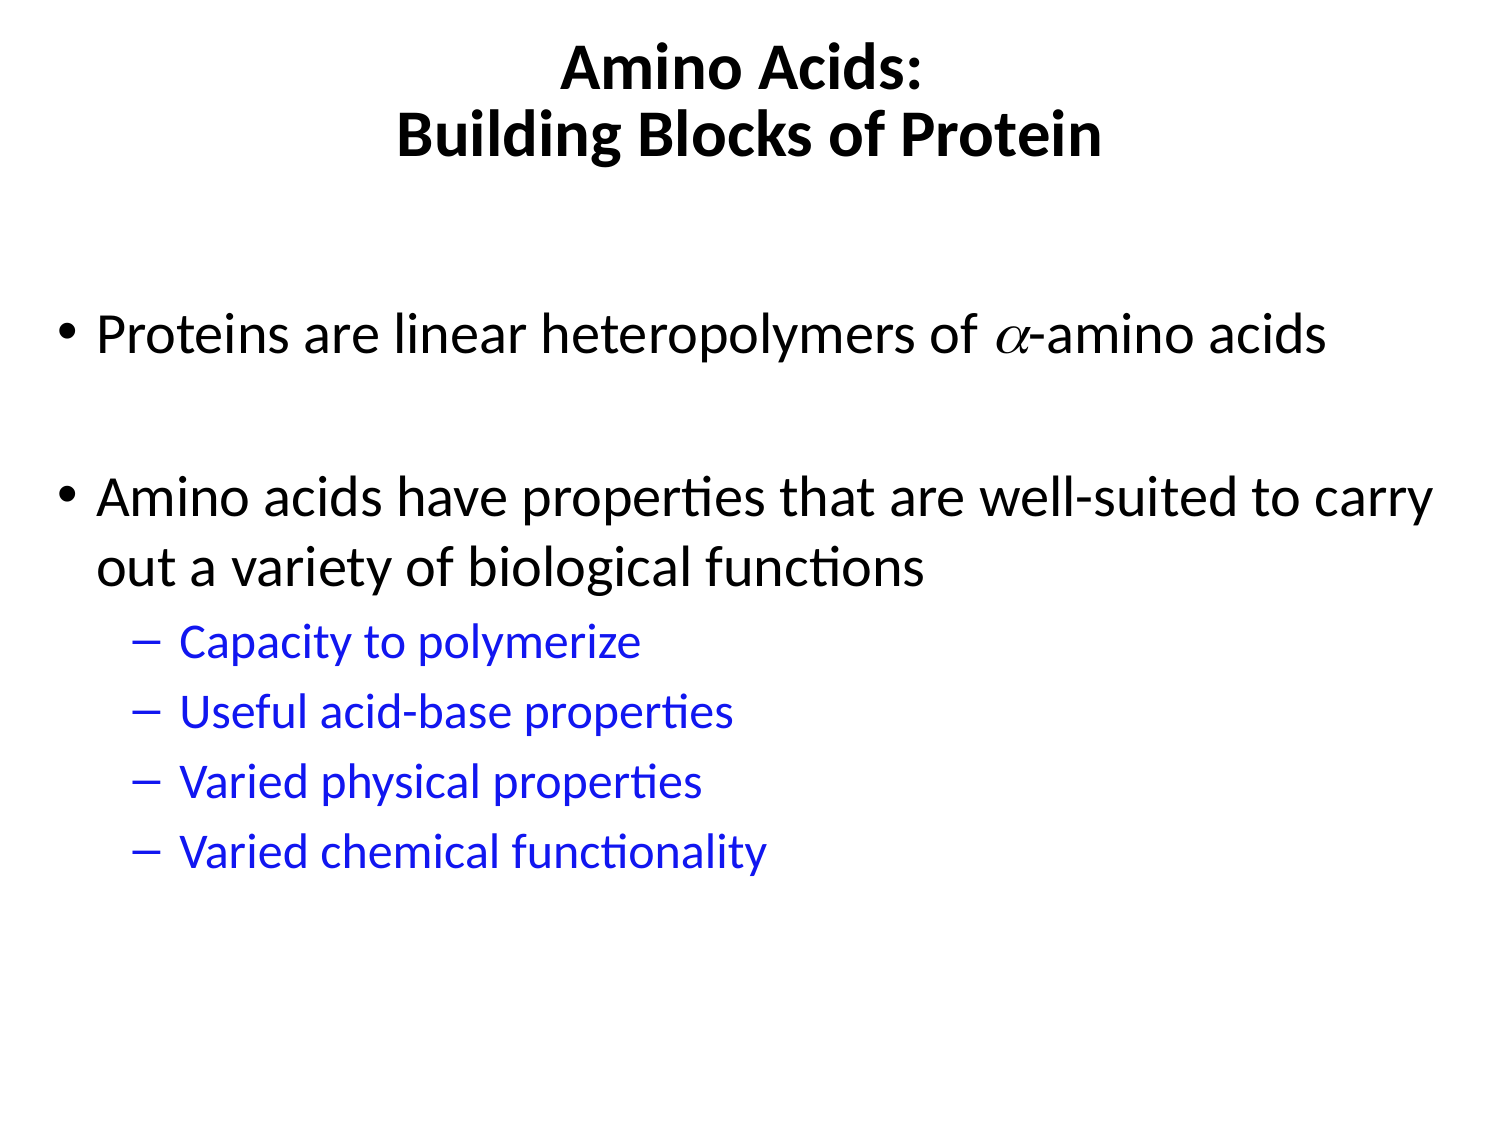

# Amino Acids: Building Blocks of Protein
Proteins are linear heteropolymers of α-amino acids

Amino acids have properties that are well-suited to carry out a variety of biological functions
Capacity to polymerize
Useful acid-base properties
Varied physical properties
Varied chemical functionality